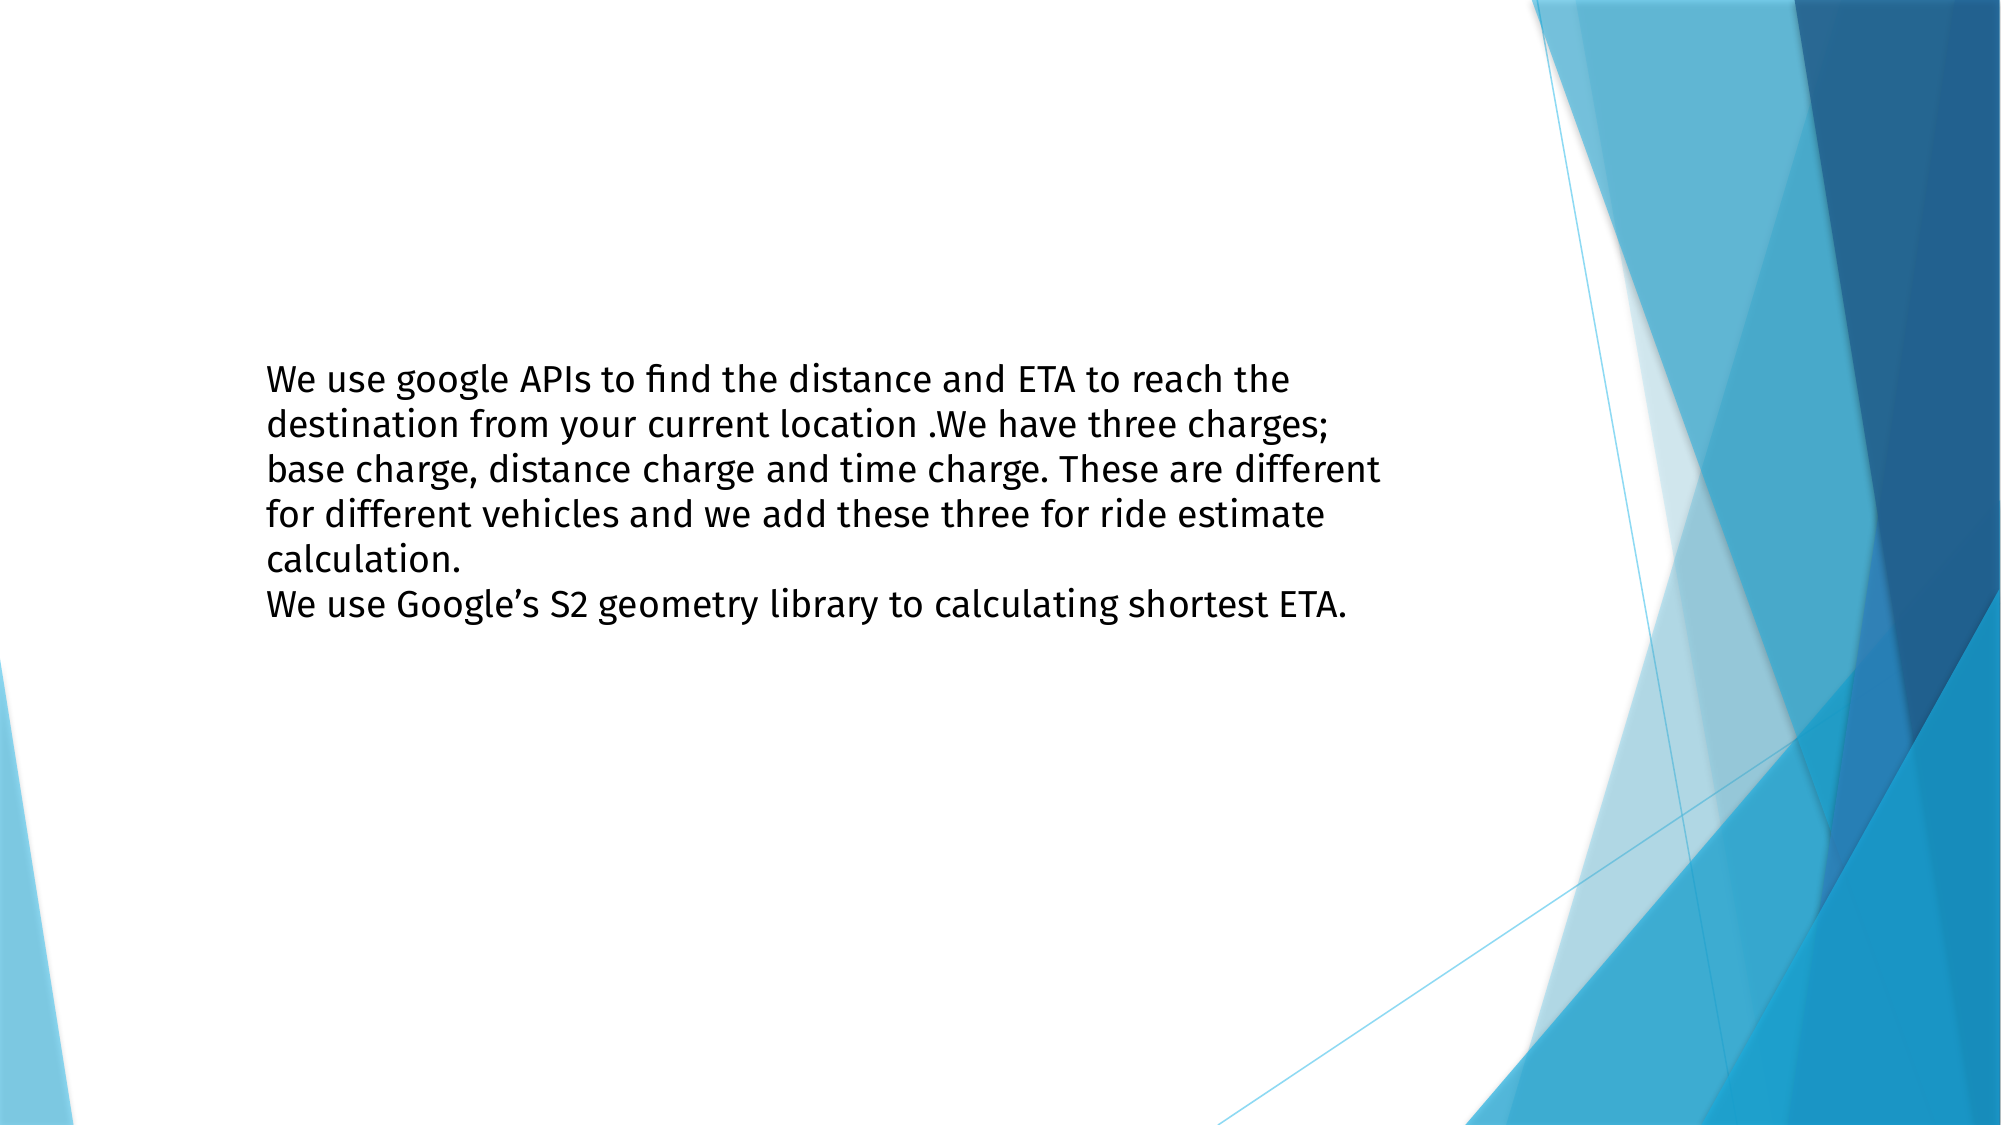

We use google APIs to find the distance and ETA to reach the  destination from your current location .We have three charges; base charge, distance charge and time charge. These are different for different vehicles and we add these three for ride estimate calculation.
We use Google’s S2 geometry library to calculating shortest ETA.